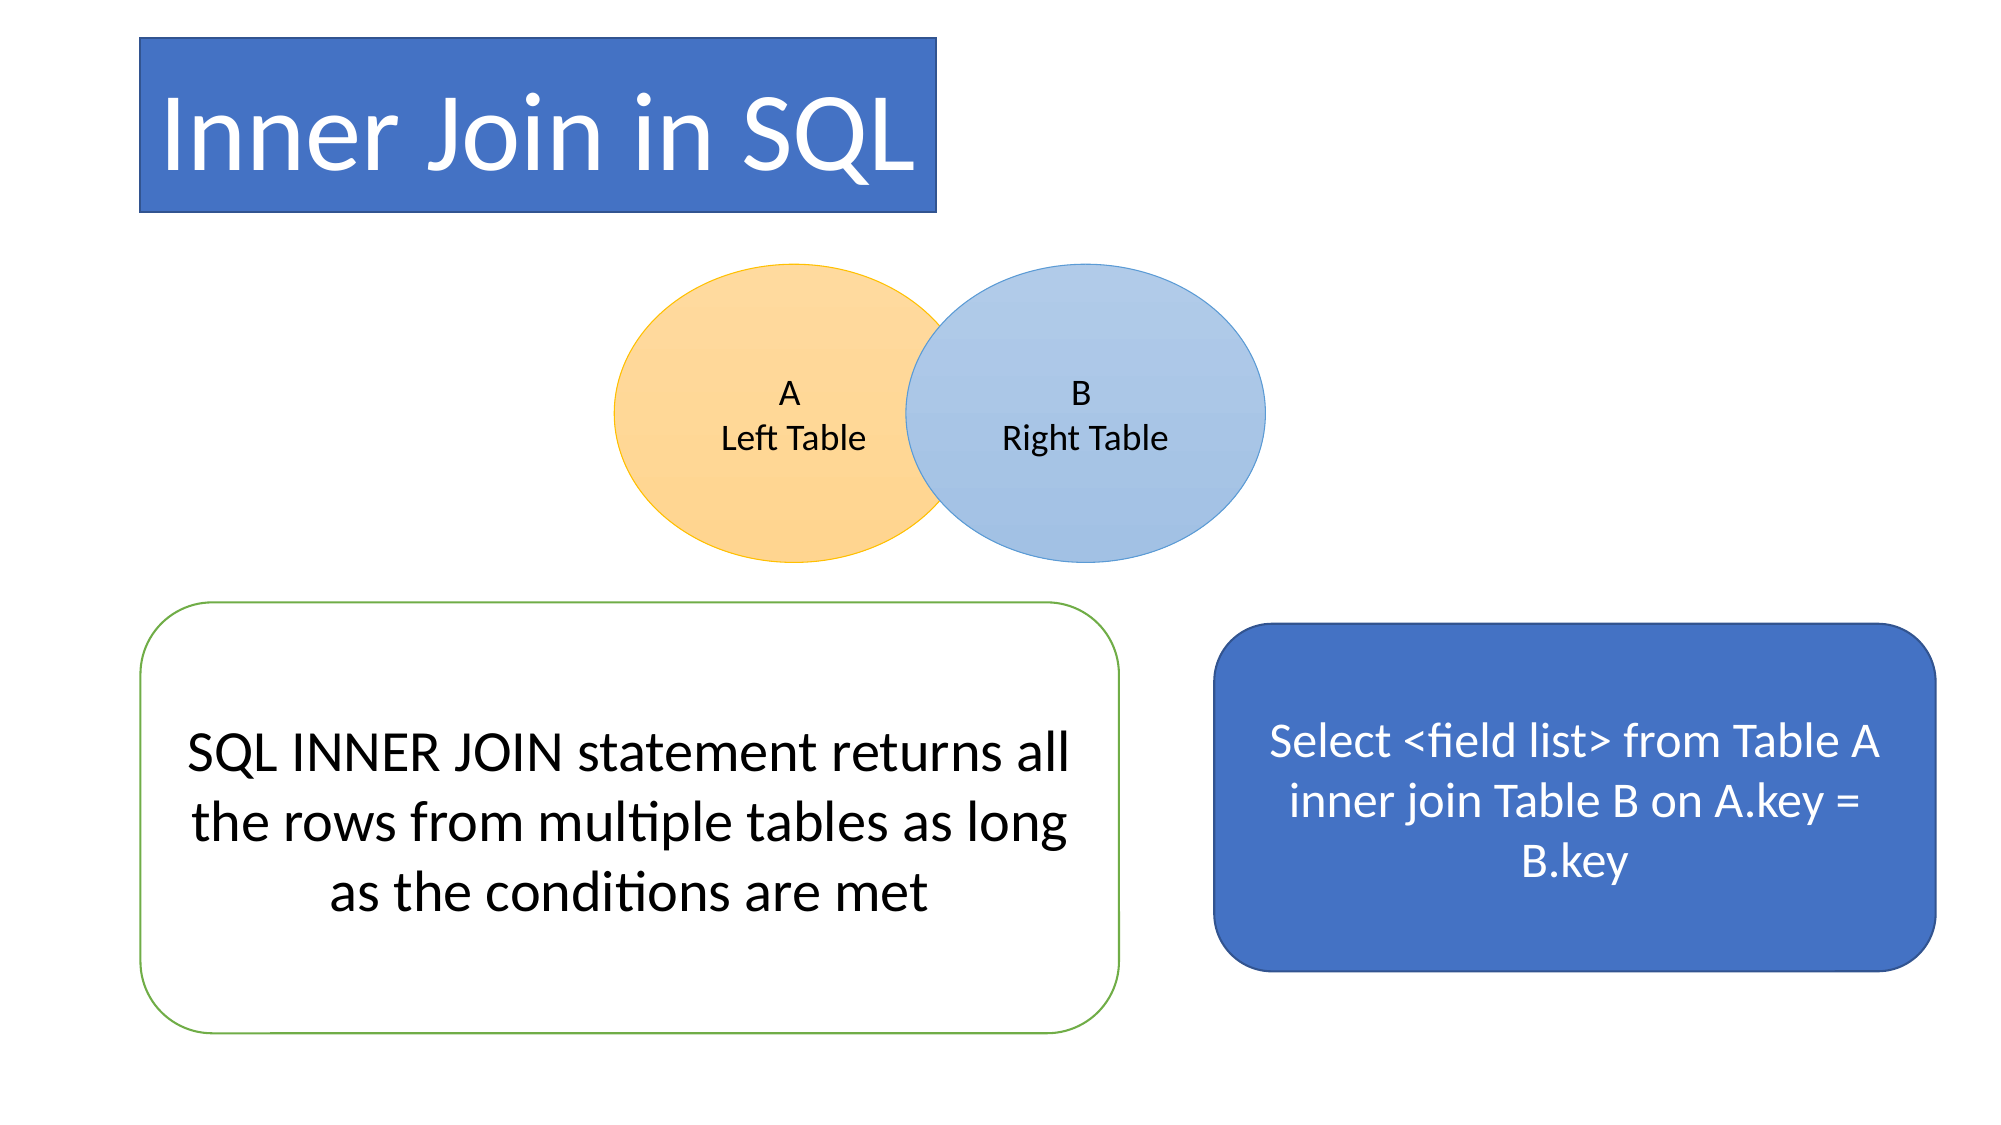

Inner Join in SQL
A
Left Table
B
Right Table
SQL INNER JOIN statement returns all the rows from multiple tables as long as the conditions are met
Select <field list> from Table A inner join Table B on A.key = B.key